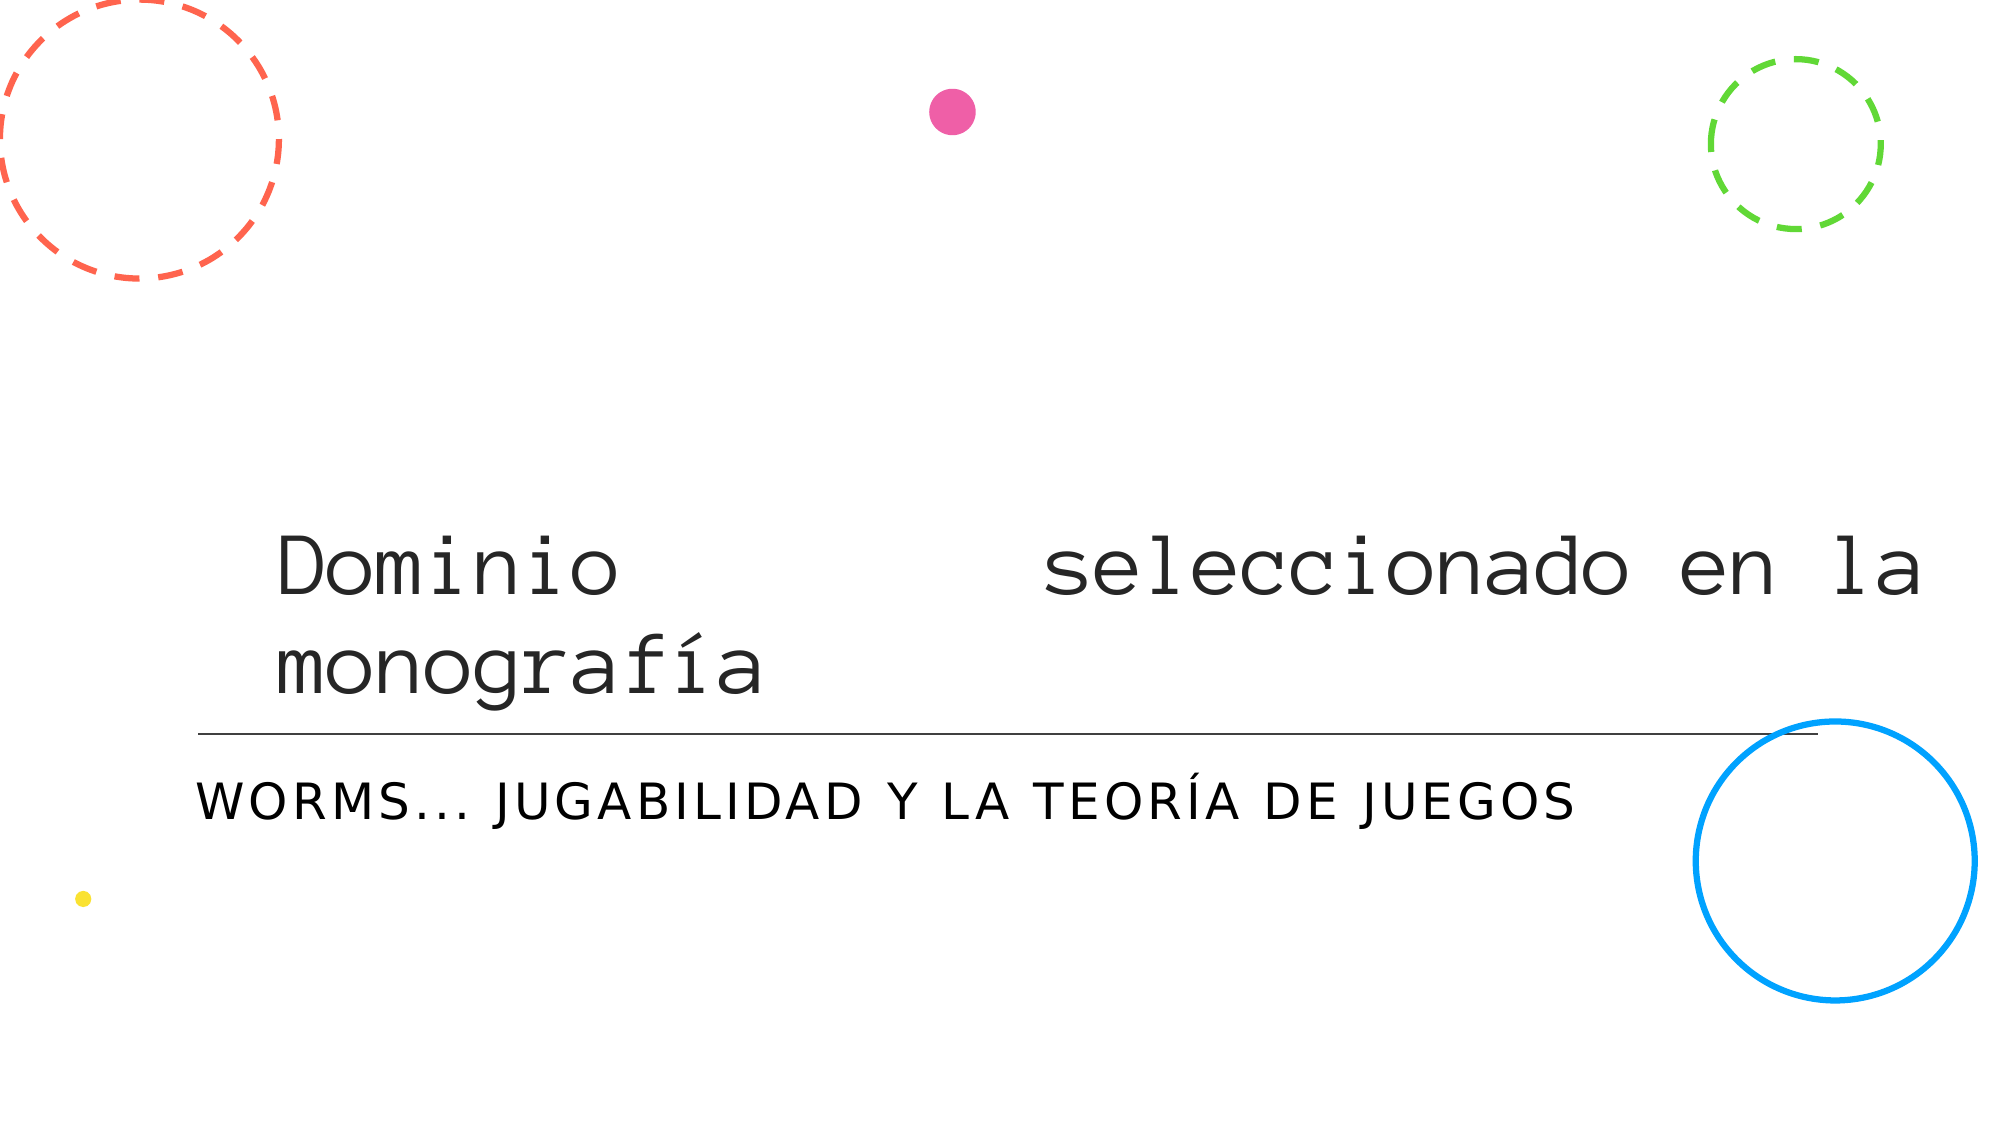

# Dominio seleccionado en la monografía
Worms... Jugabilidad y la teoría de juegos